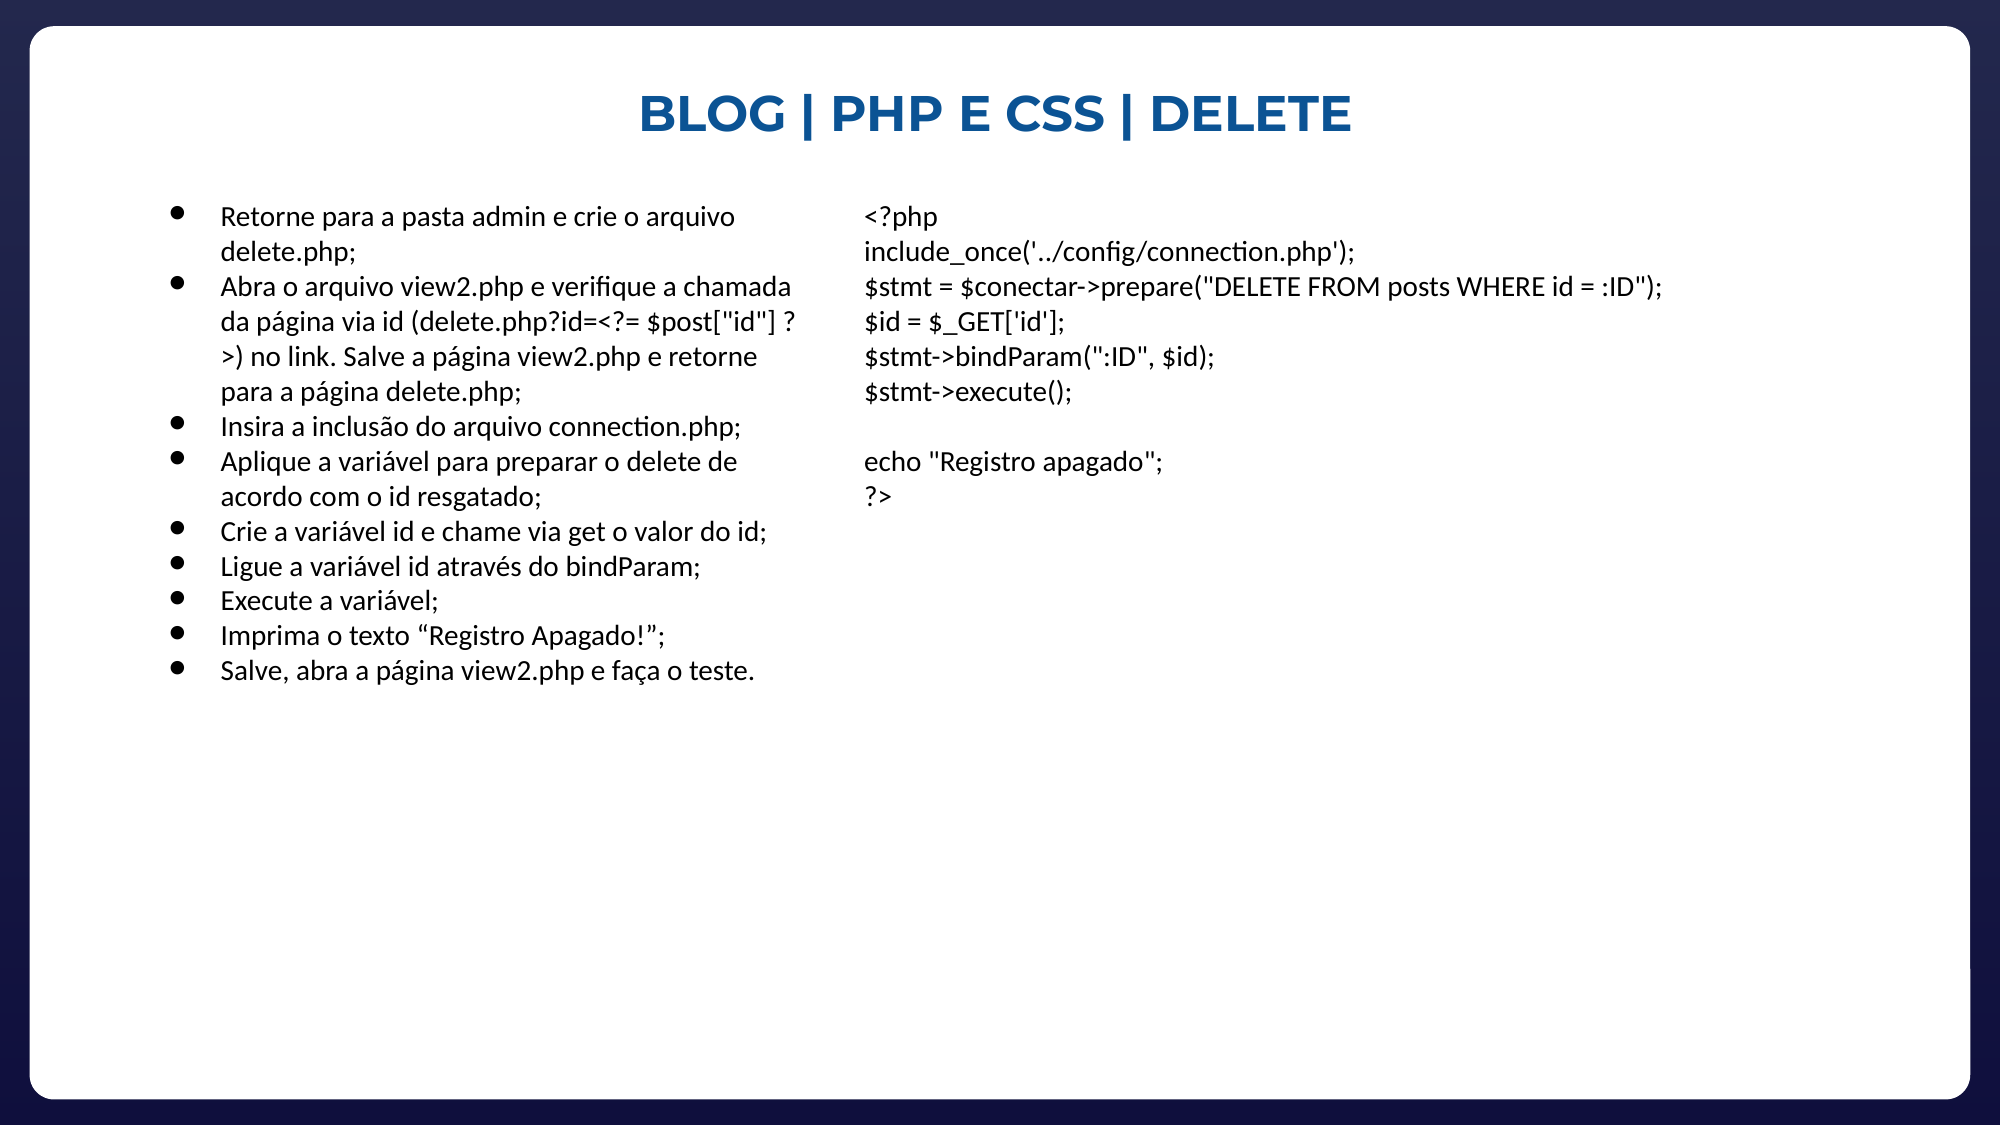

BLOG | PHP E CSS | DELETE
Retorne para a pasta admin e crie o arquivo delete.php;
Abra o arquivo view2.php e verifique a chamada da página via id (delete.php?id=<?= $post["id"] ?>) no link. Salve a página view2.php e retorne para a página delete.php;
Insira a inclusão do arquivo connection.php;
Aplique a variável para preparar o delete de acordo com o id resgatado;
Crie a variável id e chame via get o valor do id;
Ligue a variável id através do bindParam;
Execute a variável;
Imprima o texto “Registro Apagado!”;
Salve, abra a página view2.php e faça o teste.

<?php
include_once('../config/connection.php');
$stmt = $conectar->prepare("DELETE FROM posts WHERE id = :ID");
$id = $_GET['id'];
$stmt->bindParam(":ID", $id);
$stmt->execute();

echo "Registro apagado";
?>